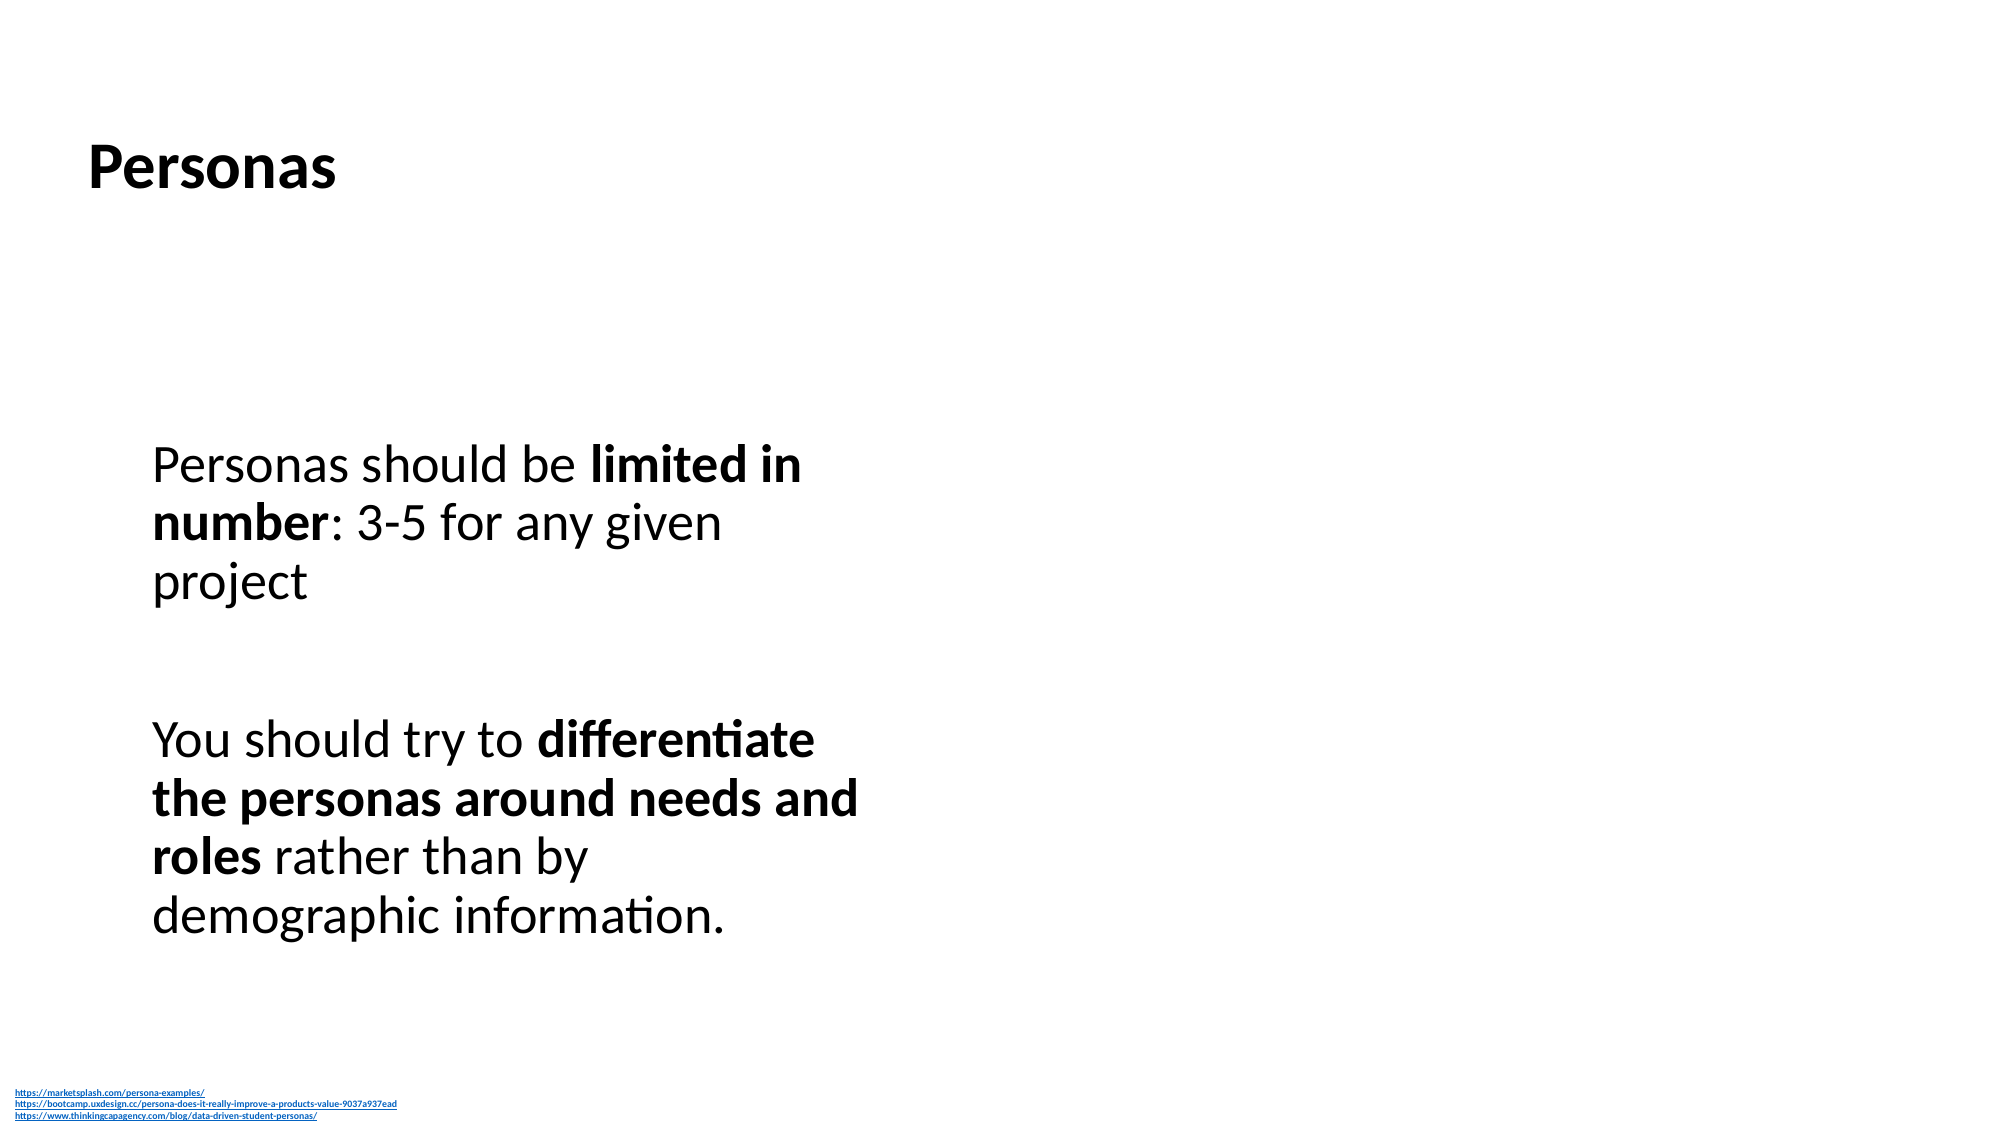

Personas

Personas should be limited in number: 3-5 for any given project

You should try to differentiate the personas around needs and roles rather than by demographic information.

https://marketsplash.com/persona-examples/
https://bootcamp.uxdesign.cc/persona-does-it-really-improve-a-products-value-9037a937ead
https://www.thinkingcapagency.com/blog/data-driven-student-personas/